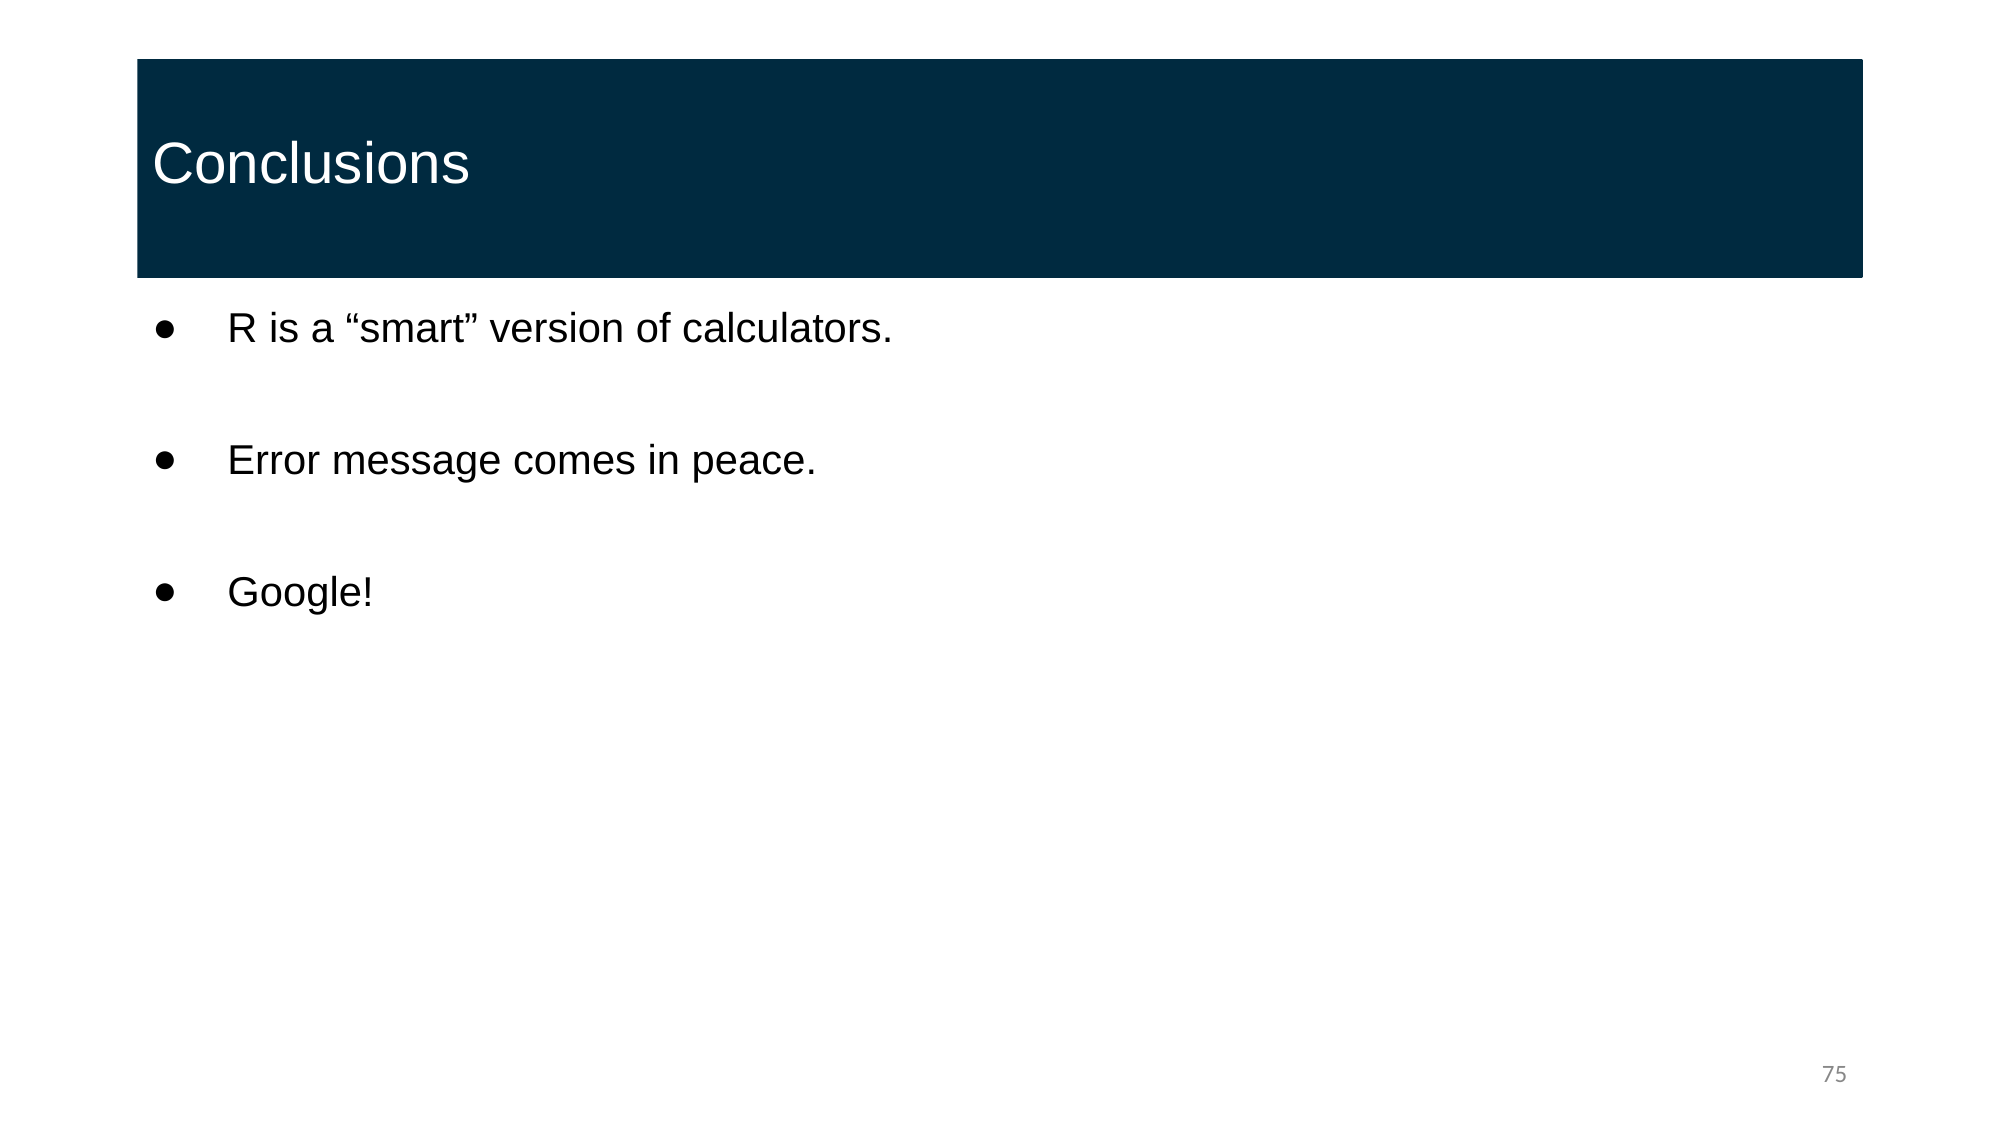

# Conclusions
R is a “smart” version of calculators.

Error message comes in peace.

Google!
75